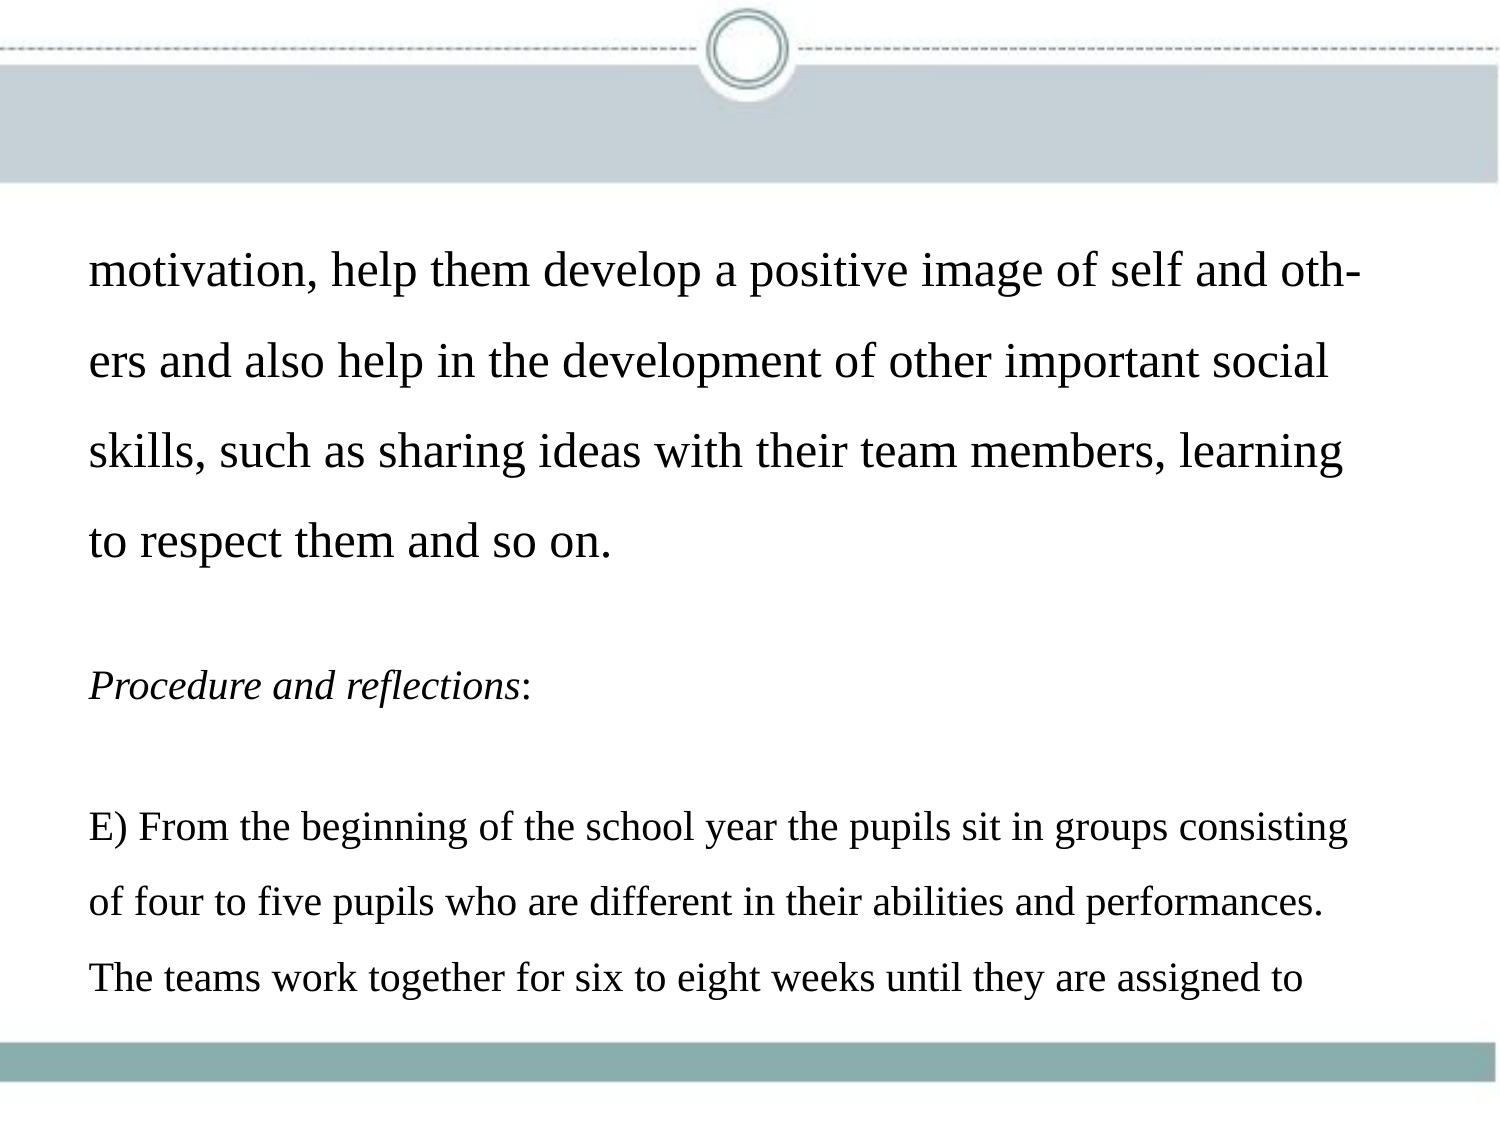

motivation, help them develop a positive image of self and oth-
ers and also help in the development of other important social
skills, such as sharing ideas with their team members, learning
to respect them and so on.
Procedure and reflections:
E) From the beginning of the school year the pupils sit in groups consisting
of four to five pupils who are different in their abilities and performances.
The teams work together for six to eight weeks until they are assigned to